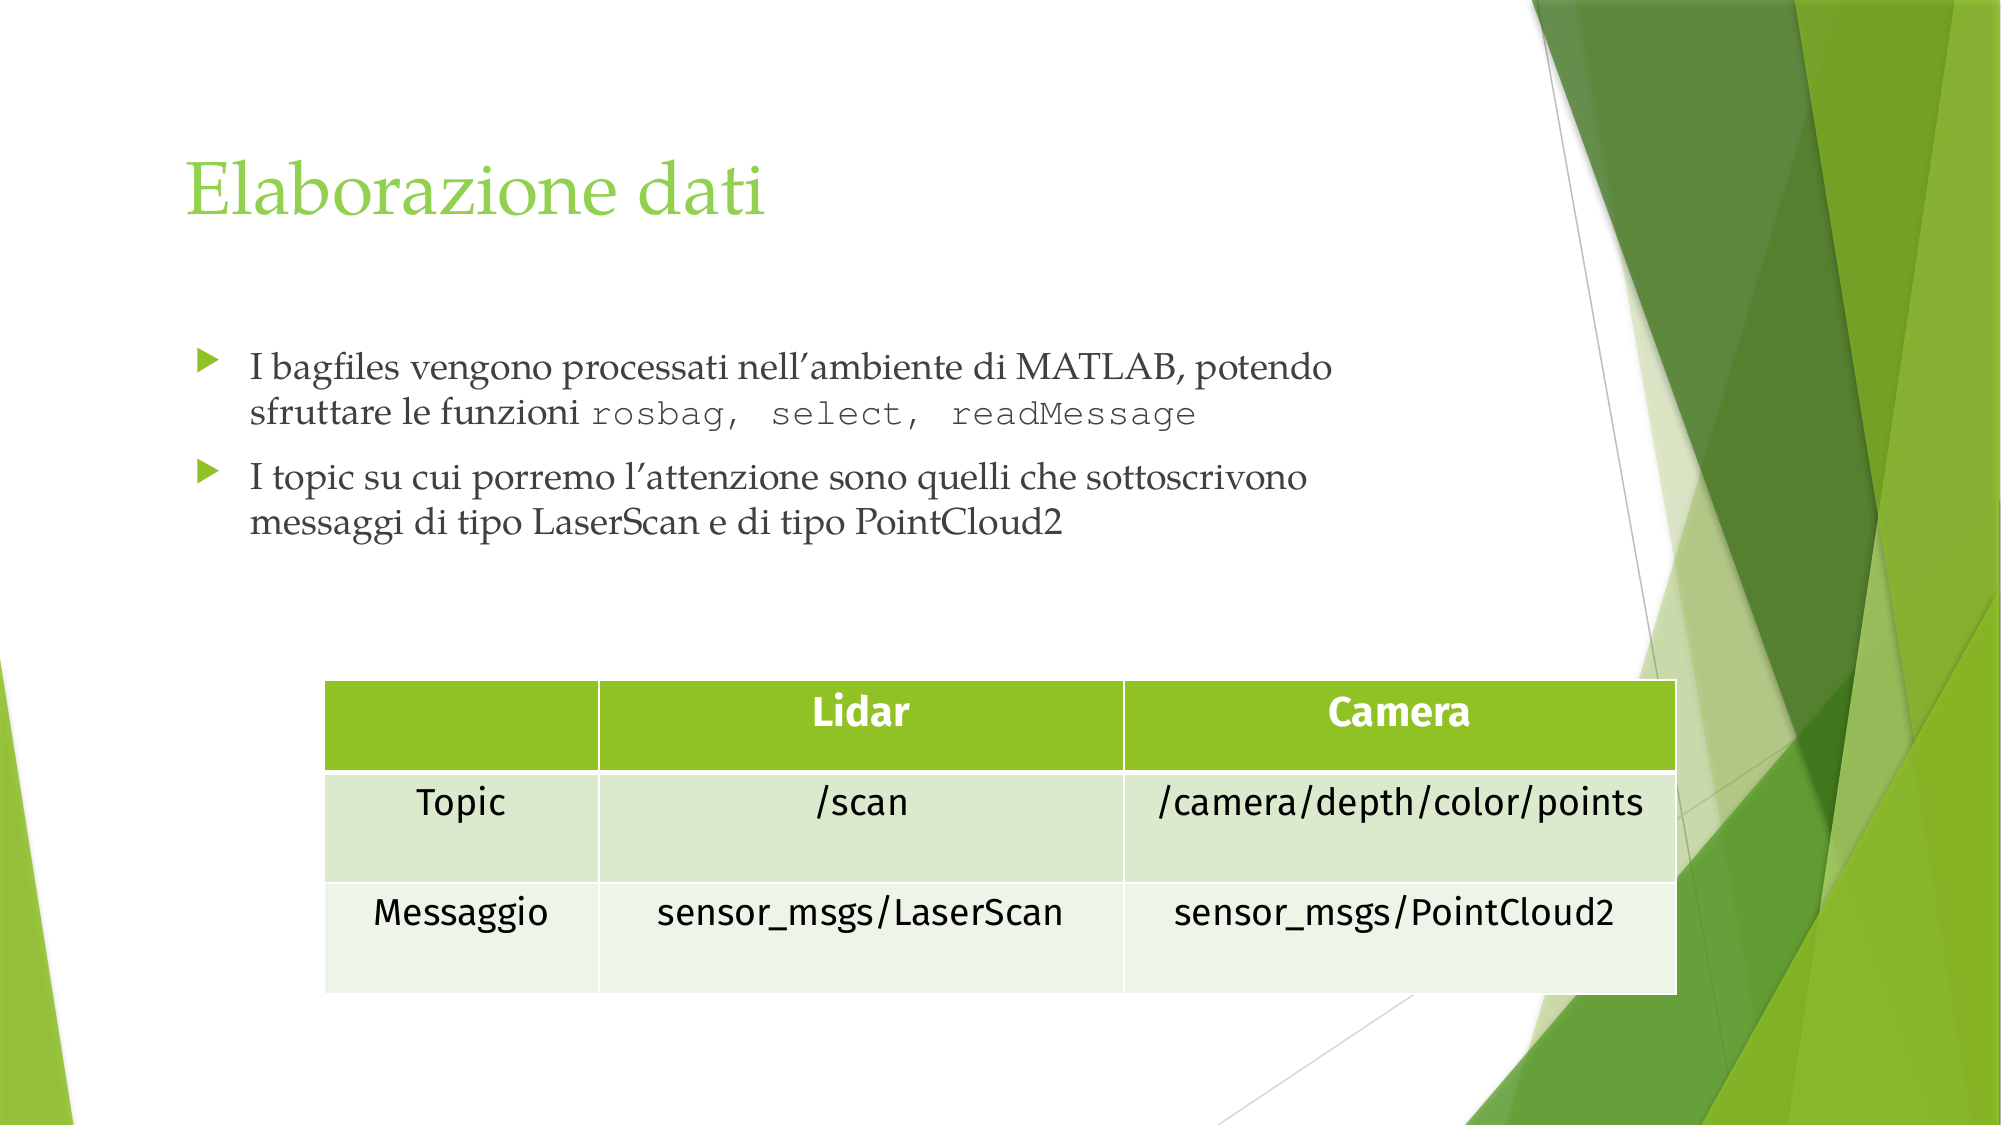

Elaborazione dati
I bagfiles vengono processati nell’ambiente di MATLAB, potendo sfruttare le funzioni rosbag, select, readMessage
I topic su cui porremo l’attenzione sono quelli che sottoscrivono messaggi di tipo LaserScan e di tipo PointCloud2
|  | Lidar | Camera |
| --- | --- | --- |
| Topic | /scan | /camera/depth/color/points |
| Messaggio | sensor\_msgs/LaserScan | sensor\_msgs/PointCloud2 |